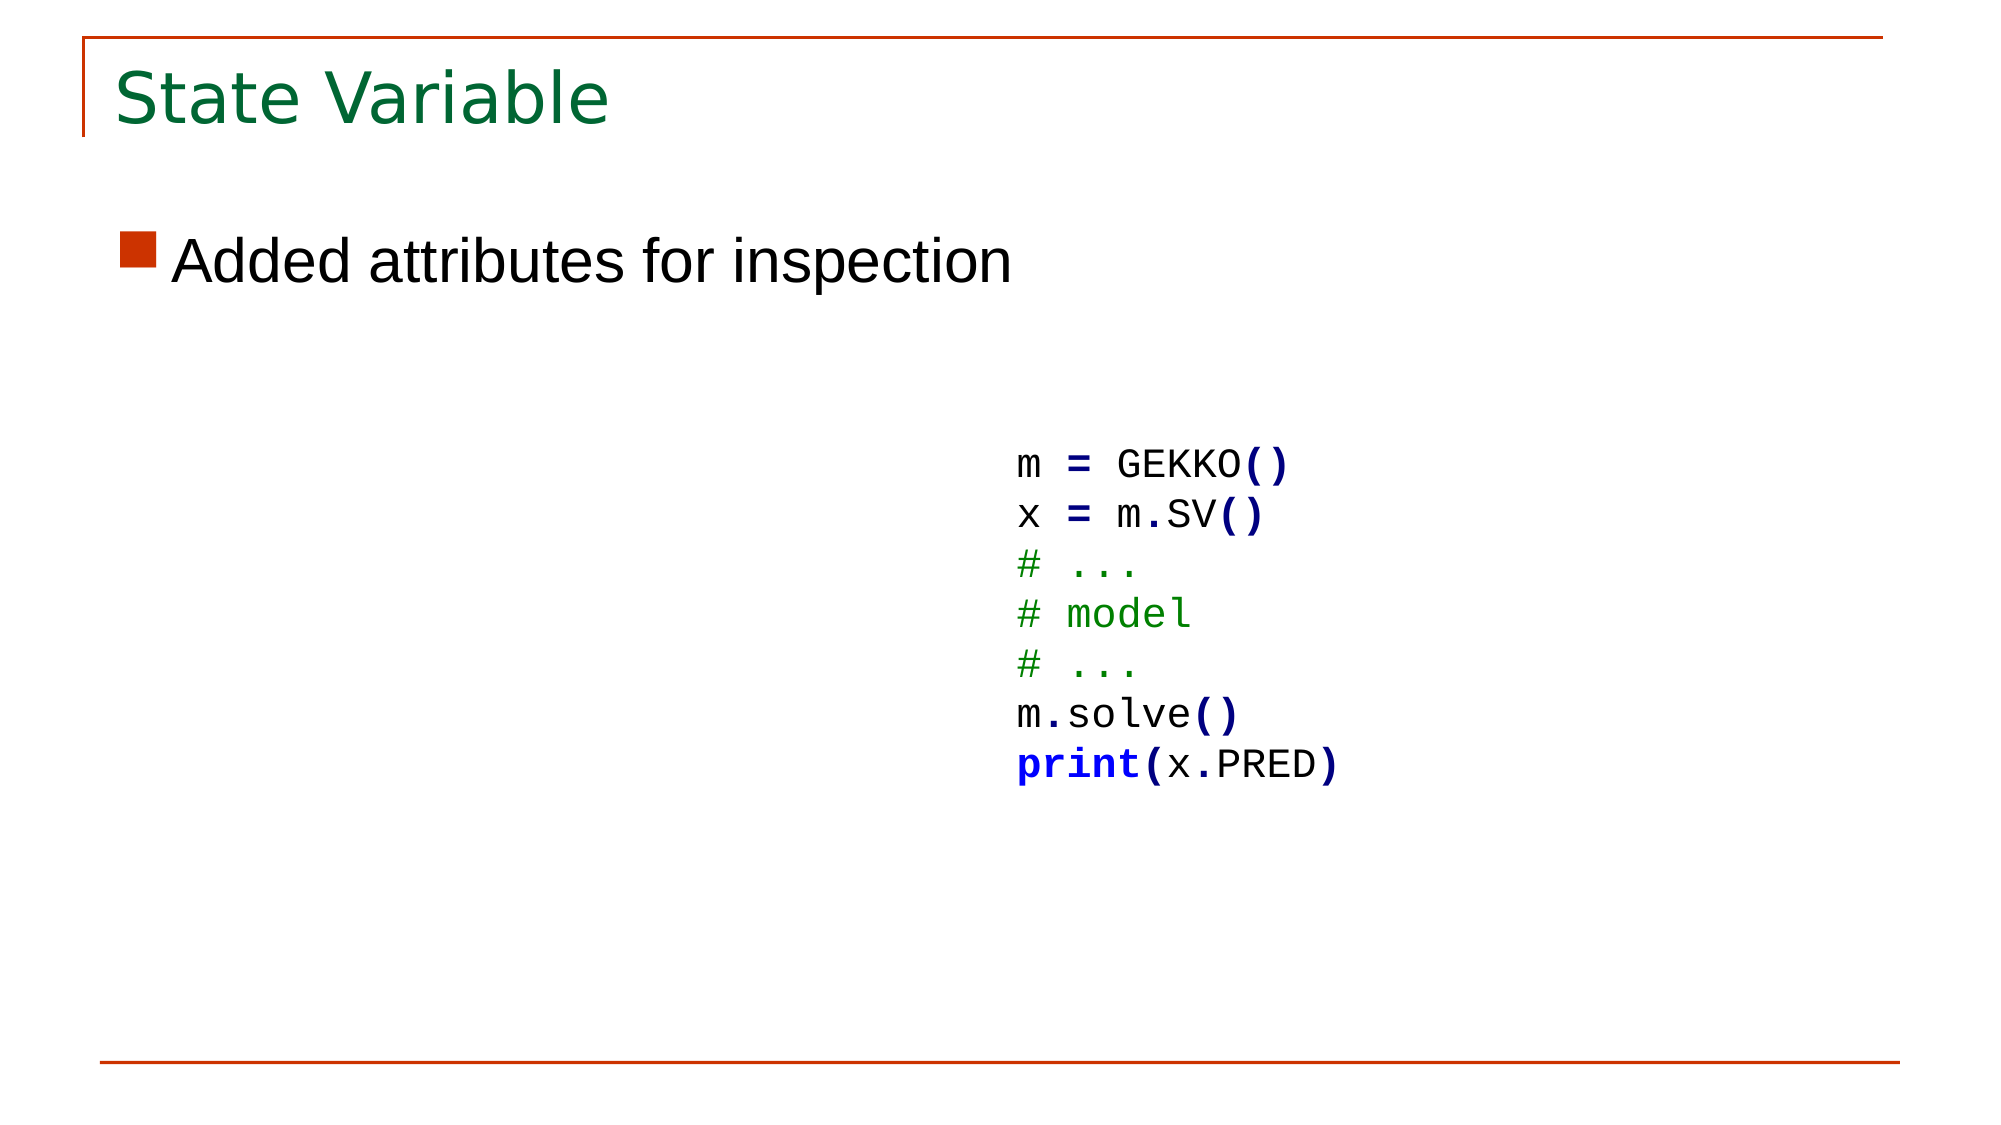

# State Variable
Added attributes for inspection
m = GEKKO()
x = m.SV()
# ...
# model
# ...
m.solve()
print(x.PRED)